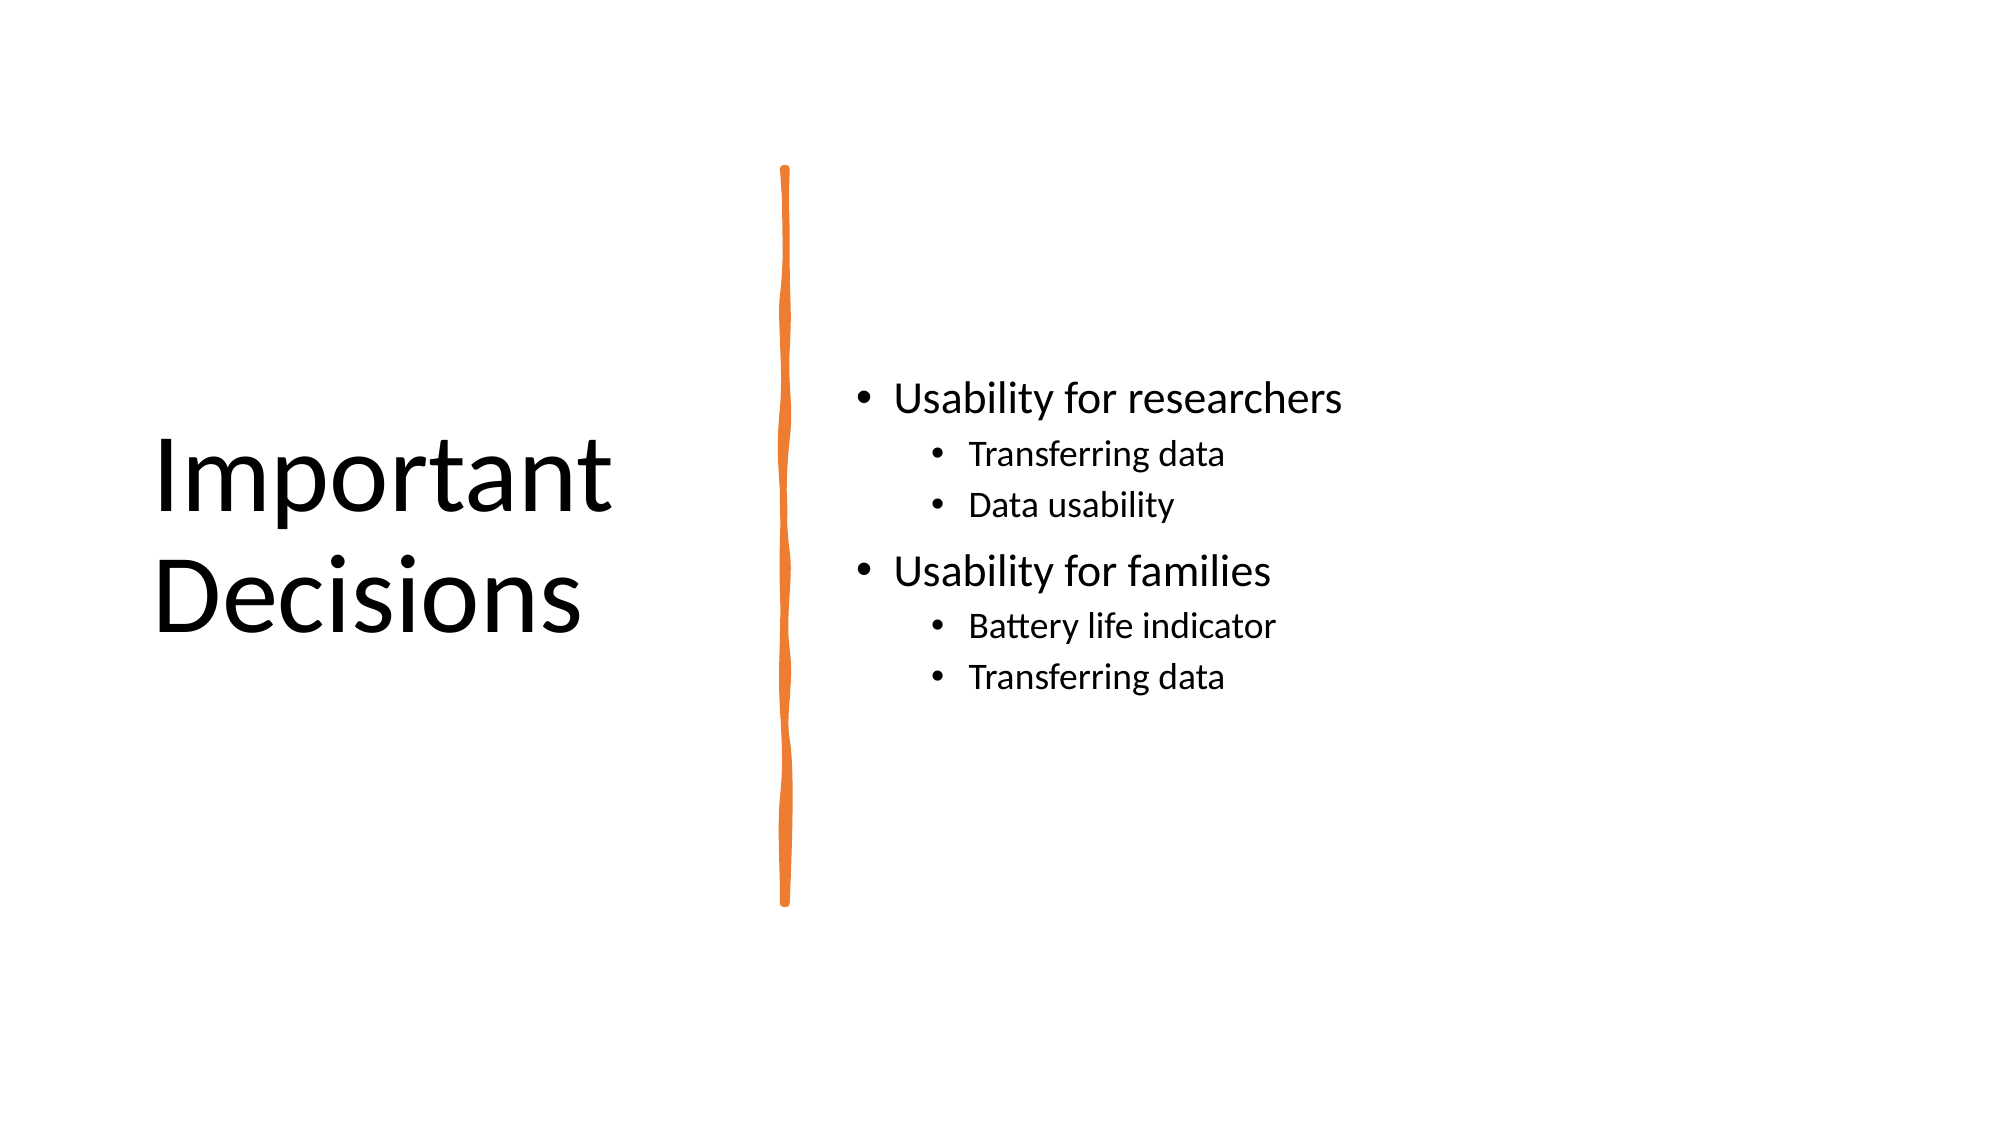

# Important Decisions
Usability for researchers
Transferring data
Data usability
Usability for families
Battery life indicator
Transferring data